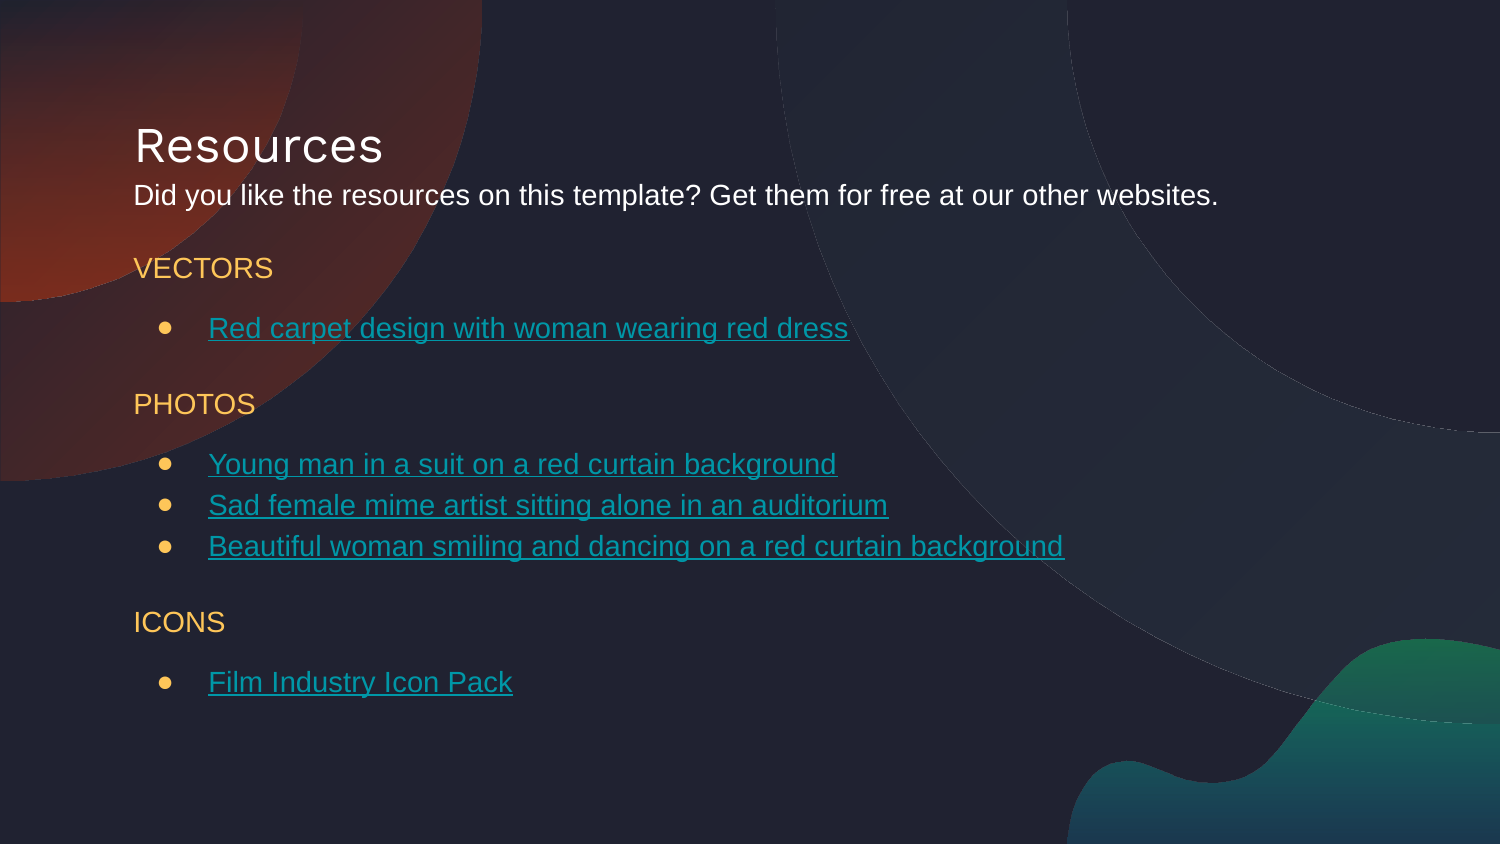

# Resources
Did you like the resources on this template? Get them for free at our other websites.
VECTORS
Red carpet design with woman wearing red dress

PHOTOS
Young man in a suit on a red curtain background
Sad female mime artist sitting alone in an auditorium
Beautiful woman smiling and dancing on a red curtain background

ICONS
Film Industry Icon Pack